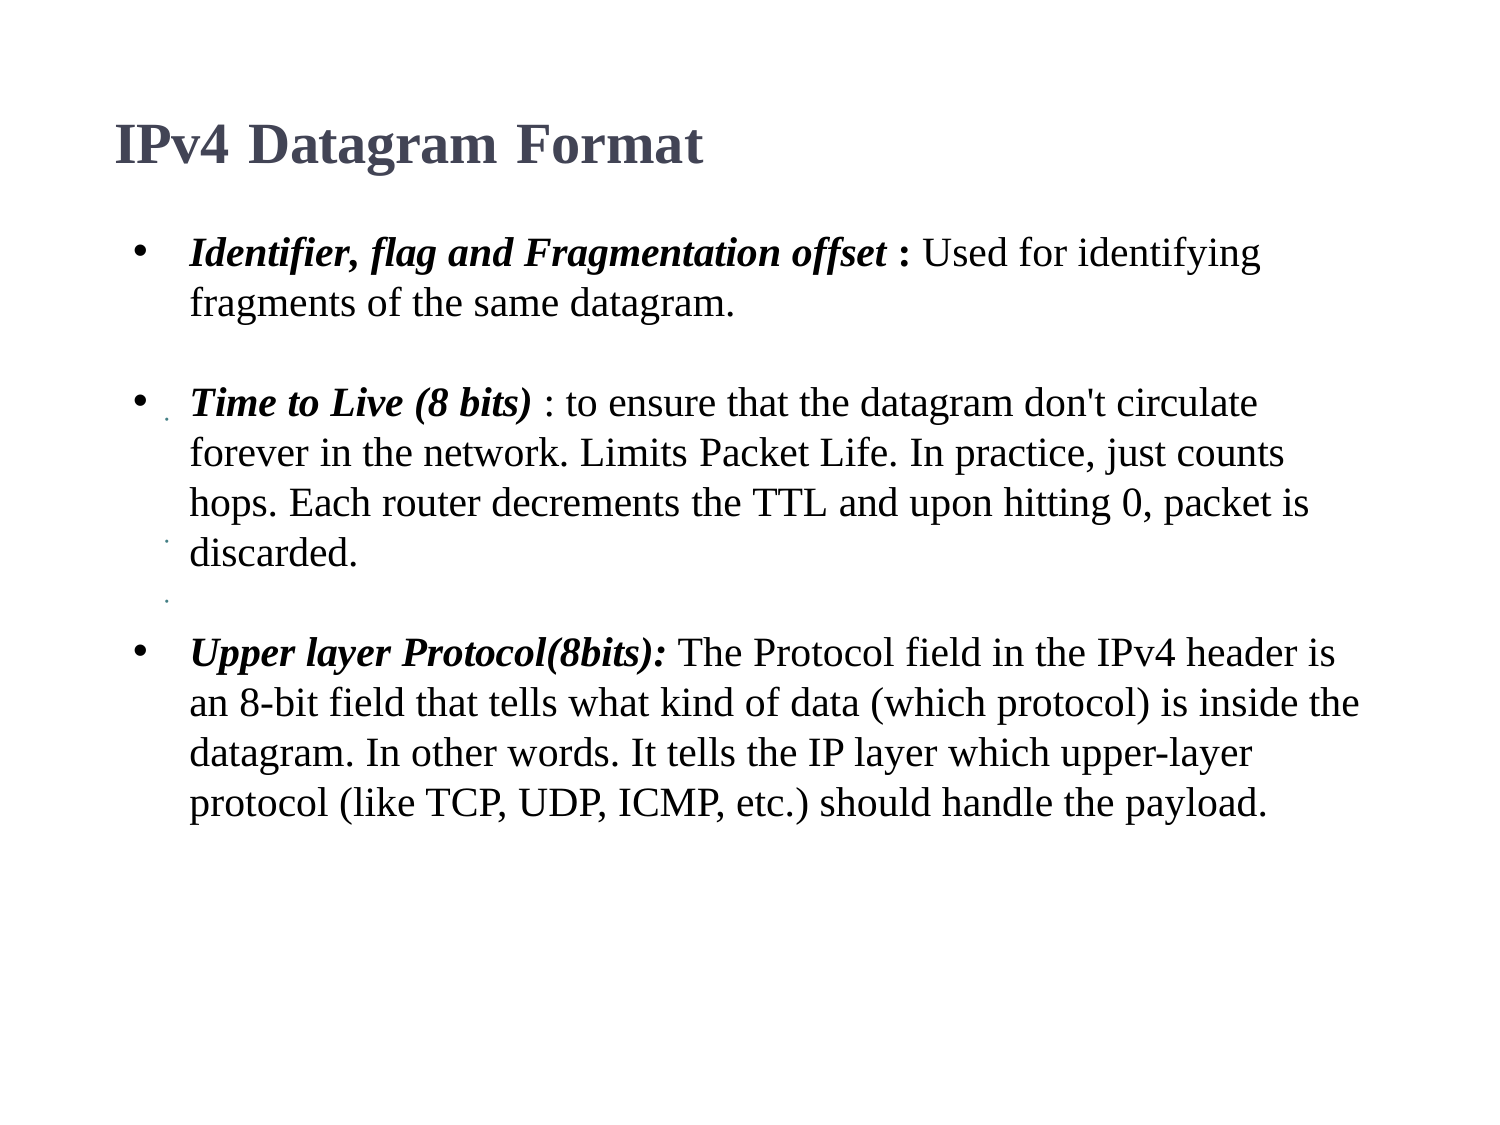

IPv4 Datagram Format
Identifier, flag and Fragmentation offset : Used for identifying fragments of the same datagram.

Time to Live (8 bits) : to ensure that the datagram don't circulate forever in the network. Limits Packet Life. In practice, just counts hops. Each router decrements the TTL and upon hitting 0, packet is discarded.

Upper layer Protocol(8bits): The Protocol field in the IPv4 header is an 8-bit field that tells what kind of data (which protocol) is inside the datagram. In other words. It tells the IP layer which upper-layer protocol (like TCP, UDP, ICMP, etc.) should handle the payload.

•
•
•